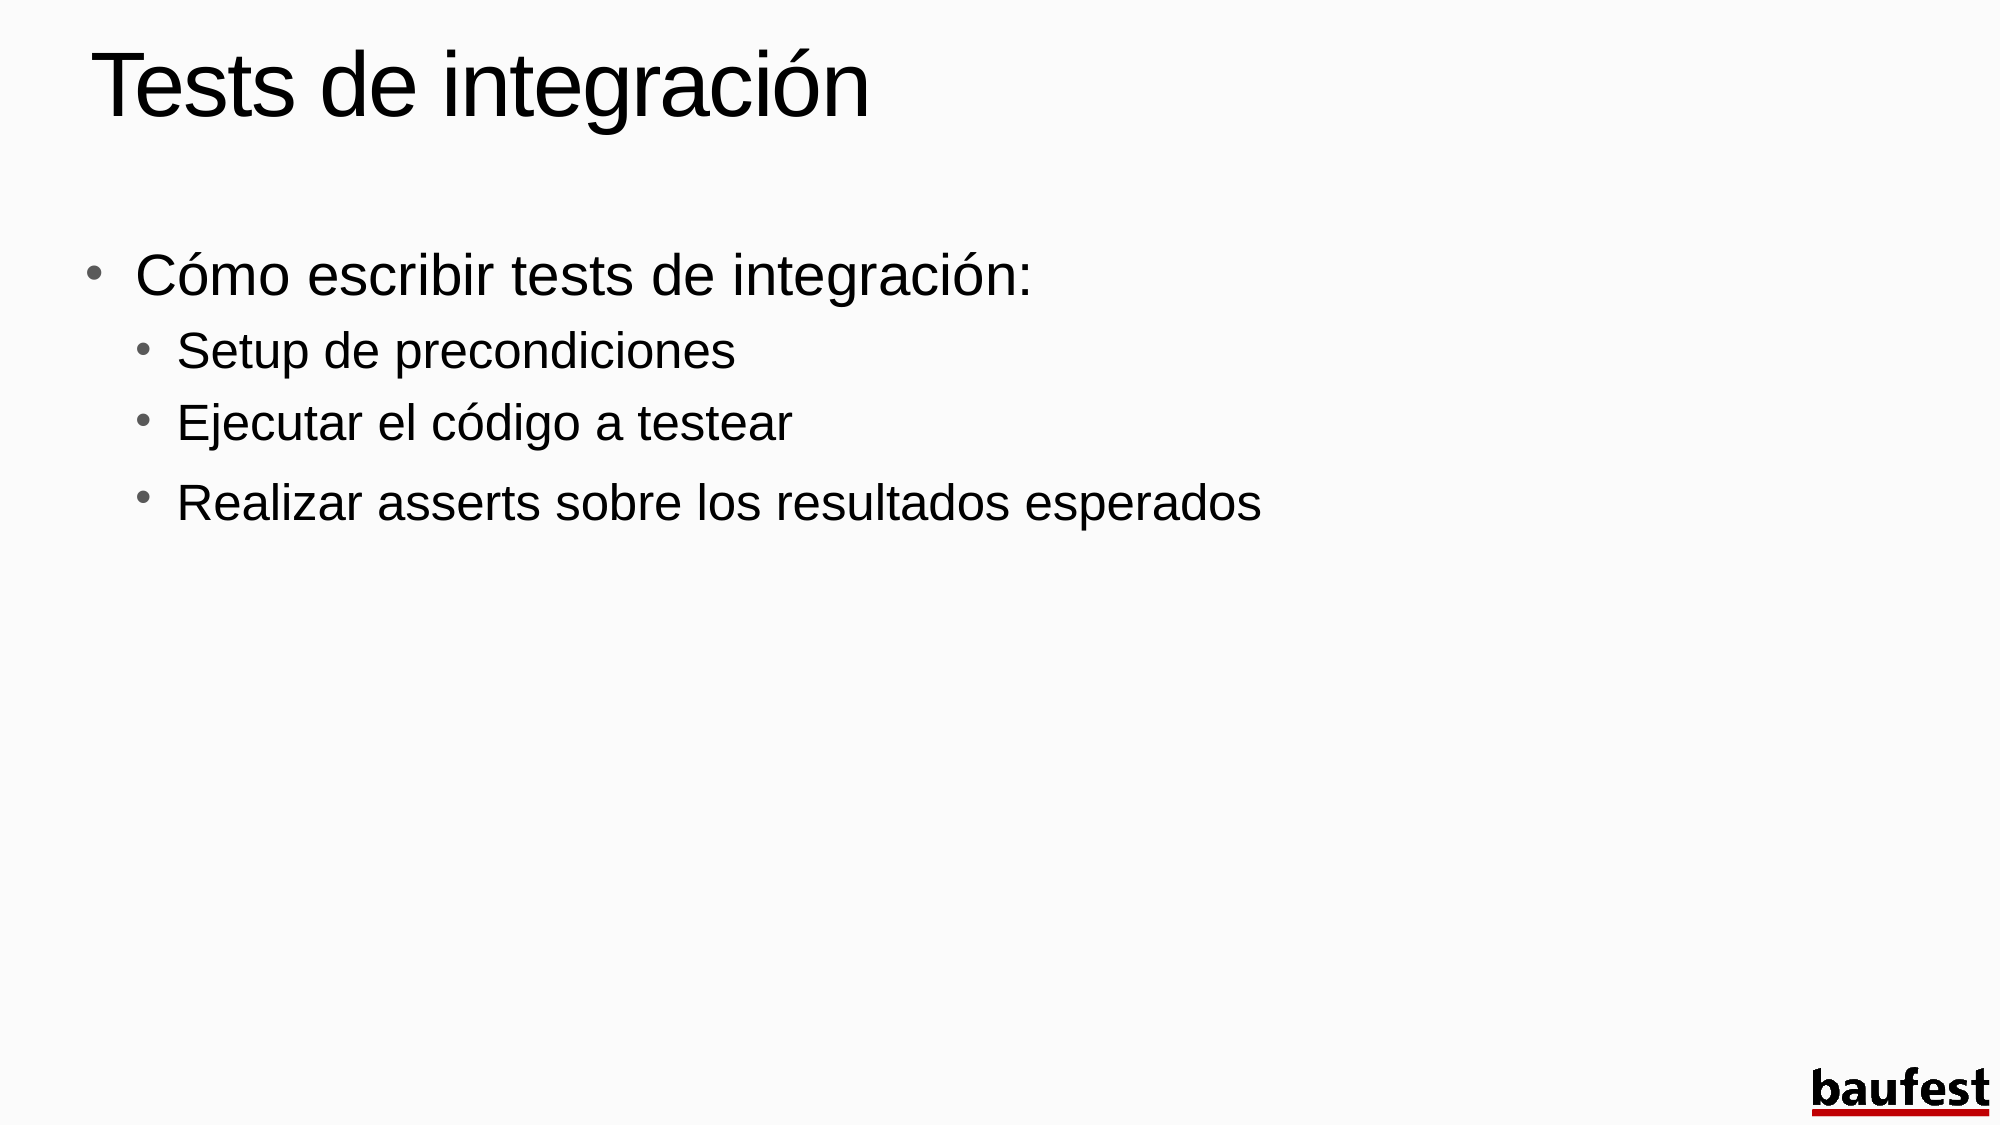

# Tests de integración
Cómo escribir tests de integración:
Setup de precondiciones
Ejecutar el código a testear
Realizar asserts sobre los resultados esperados